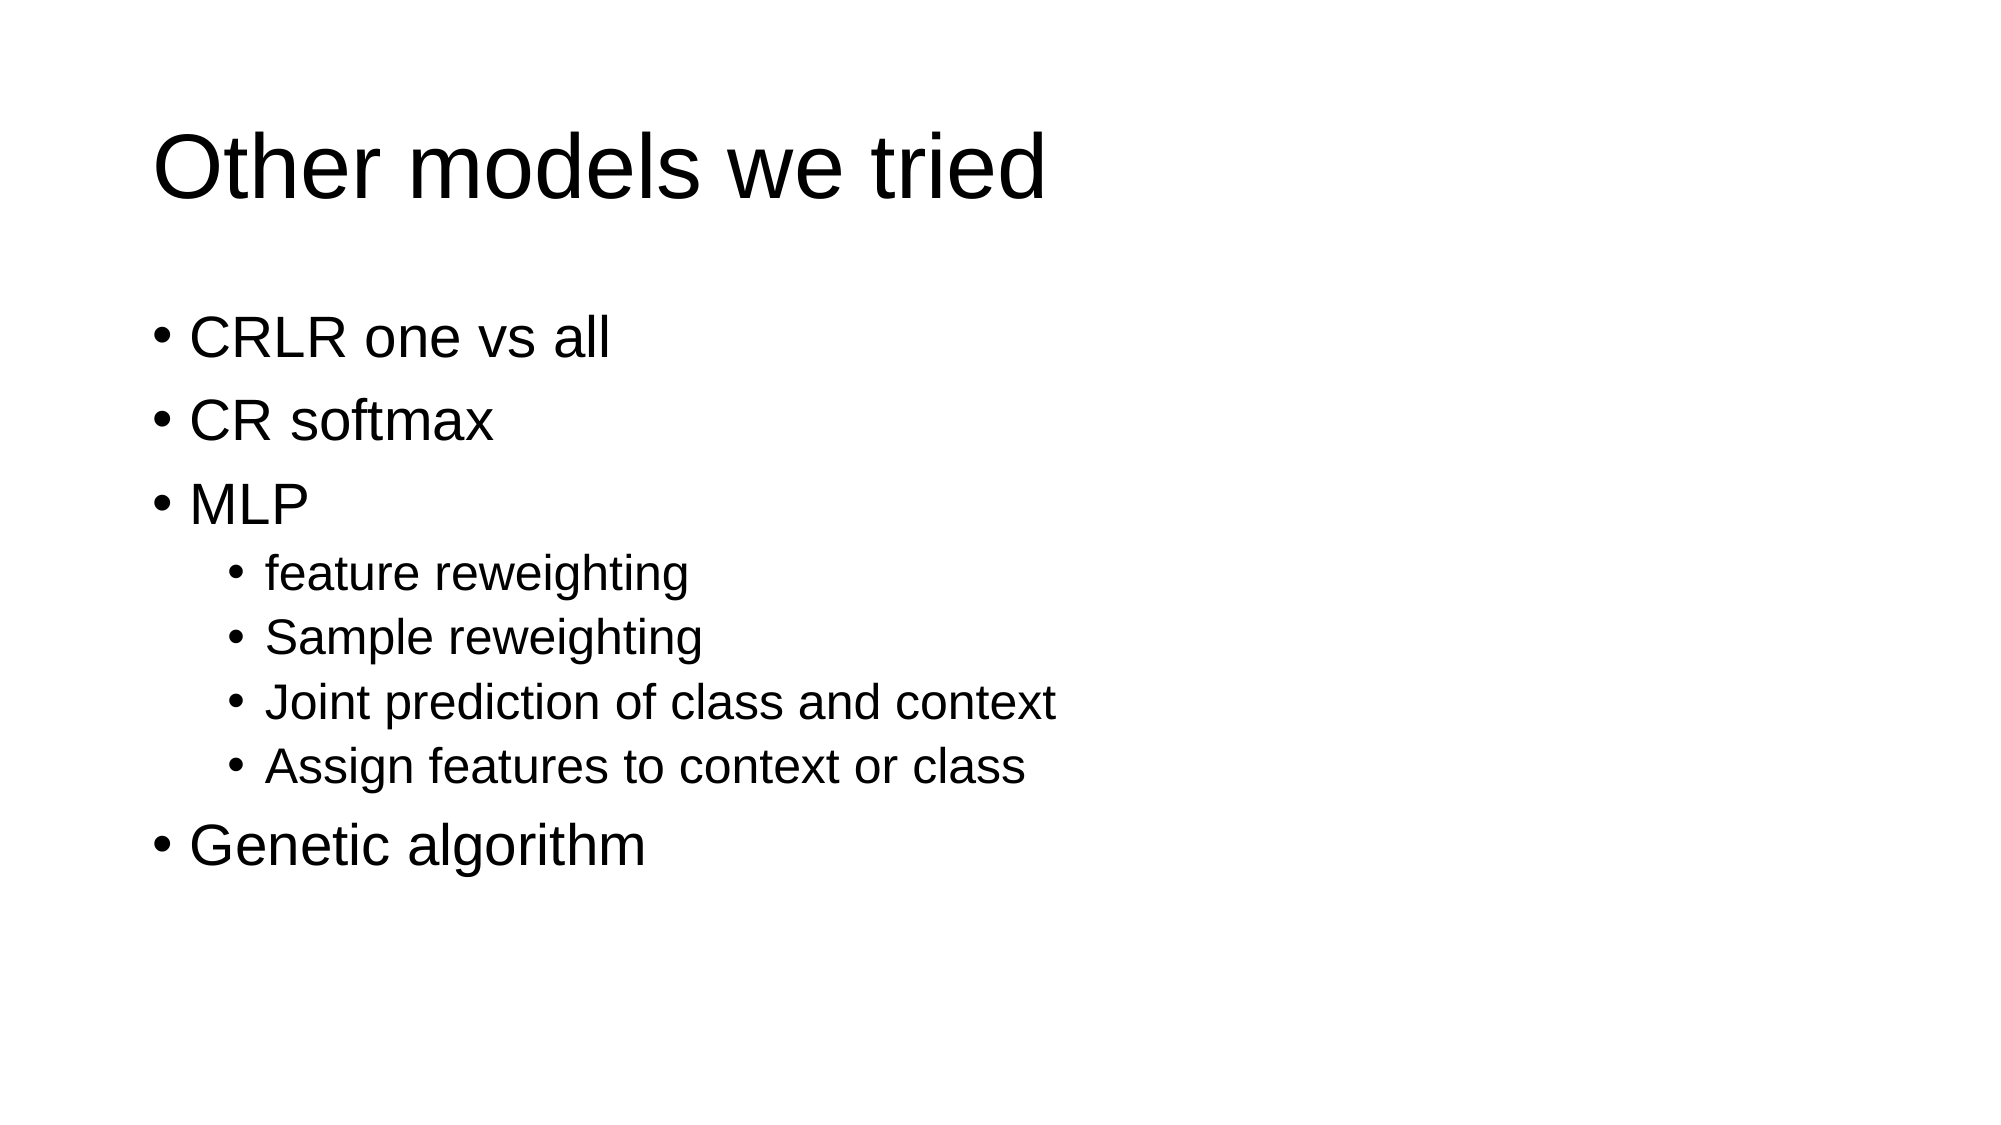

# Other models we tried
CRLR one vs all
CR softmax
MLP
feature reweighting
Sample reweighting
Joint prediction of class and context
Assign features to context or class
Genetic algorithm